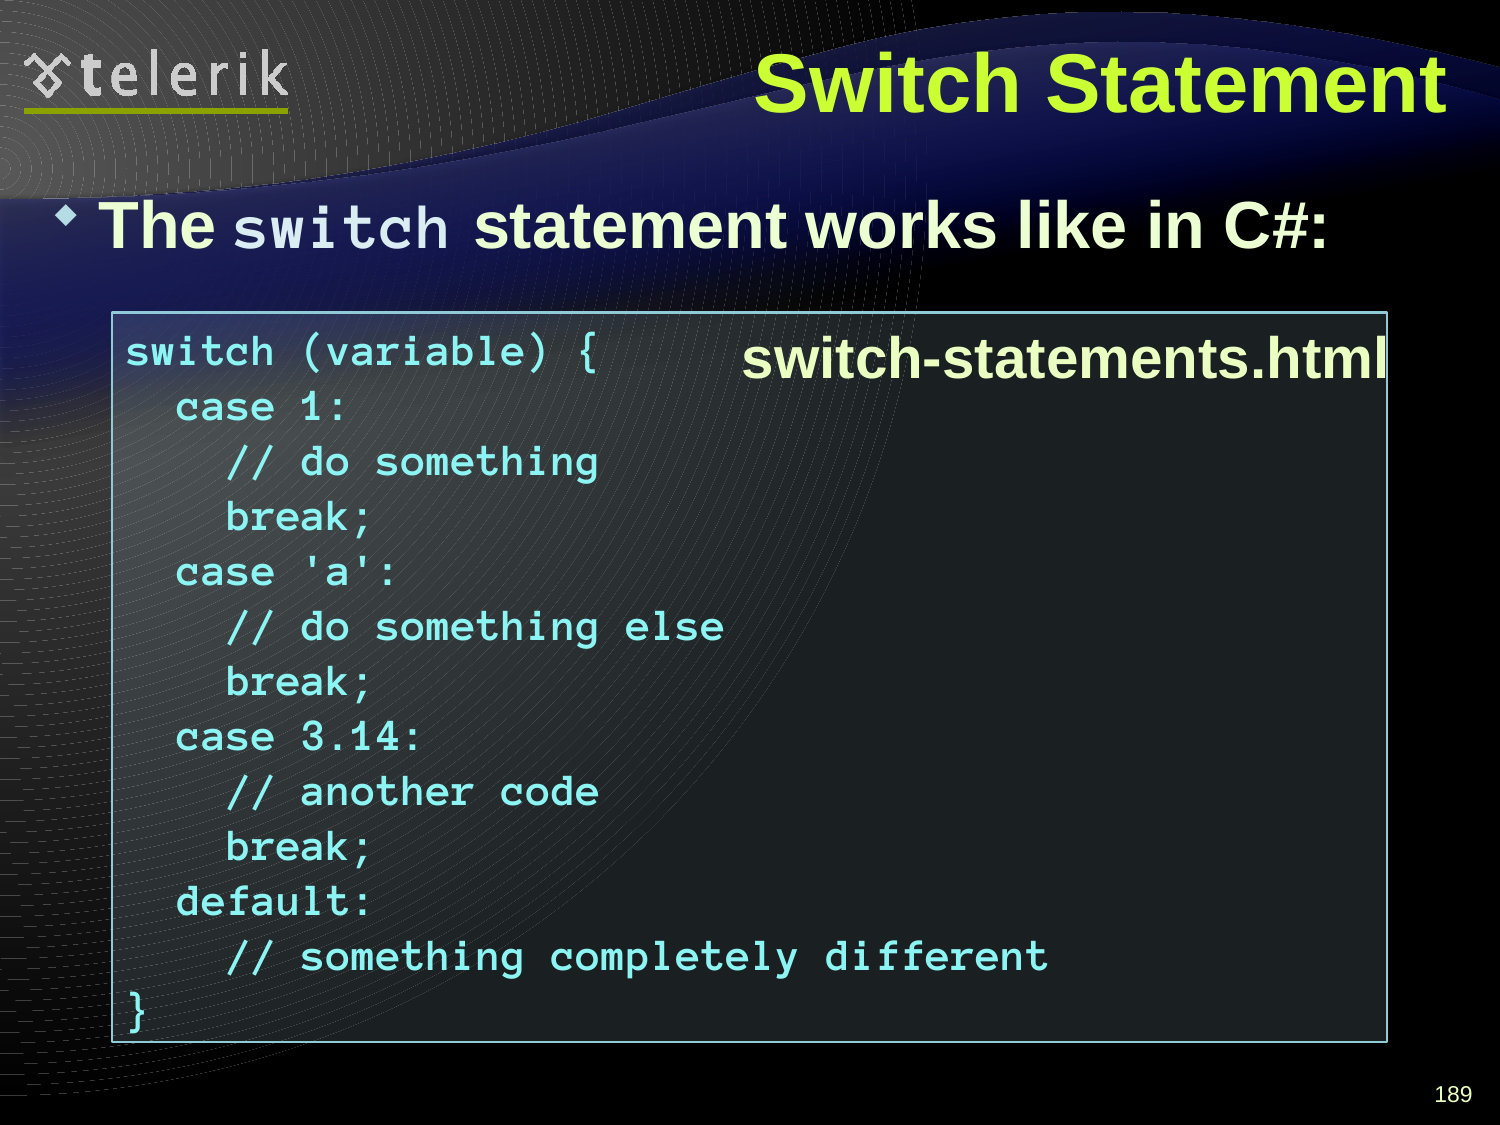

# Switch Statement
The switch statement works like in C#:
switch (variable) {
  case 1:
    // do something
    break;
  case 'a':
    // do something else
    break;
  case 3.14:
    // another code
    break;
  default:
    // something completely different
}
switch-statements.html
189